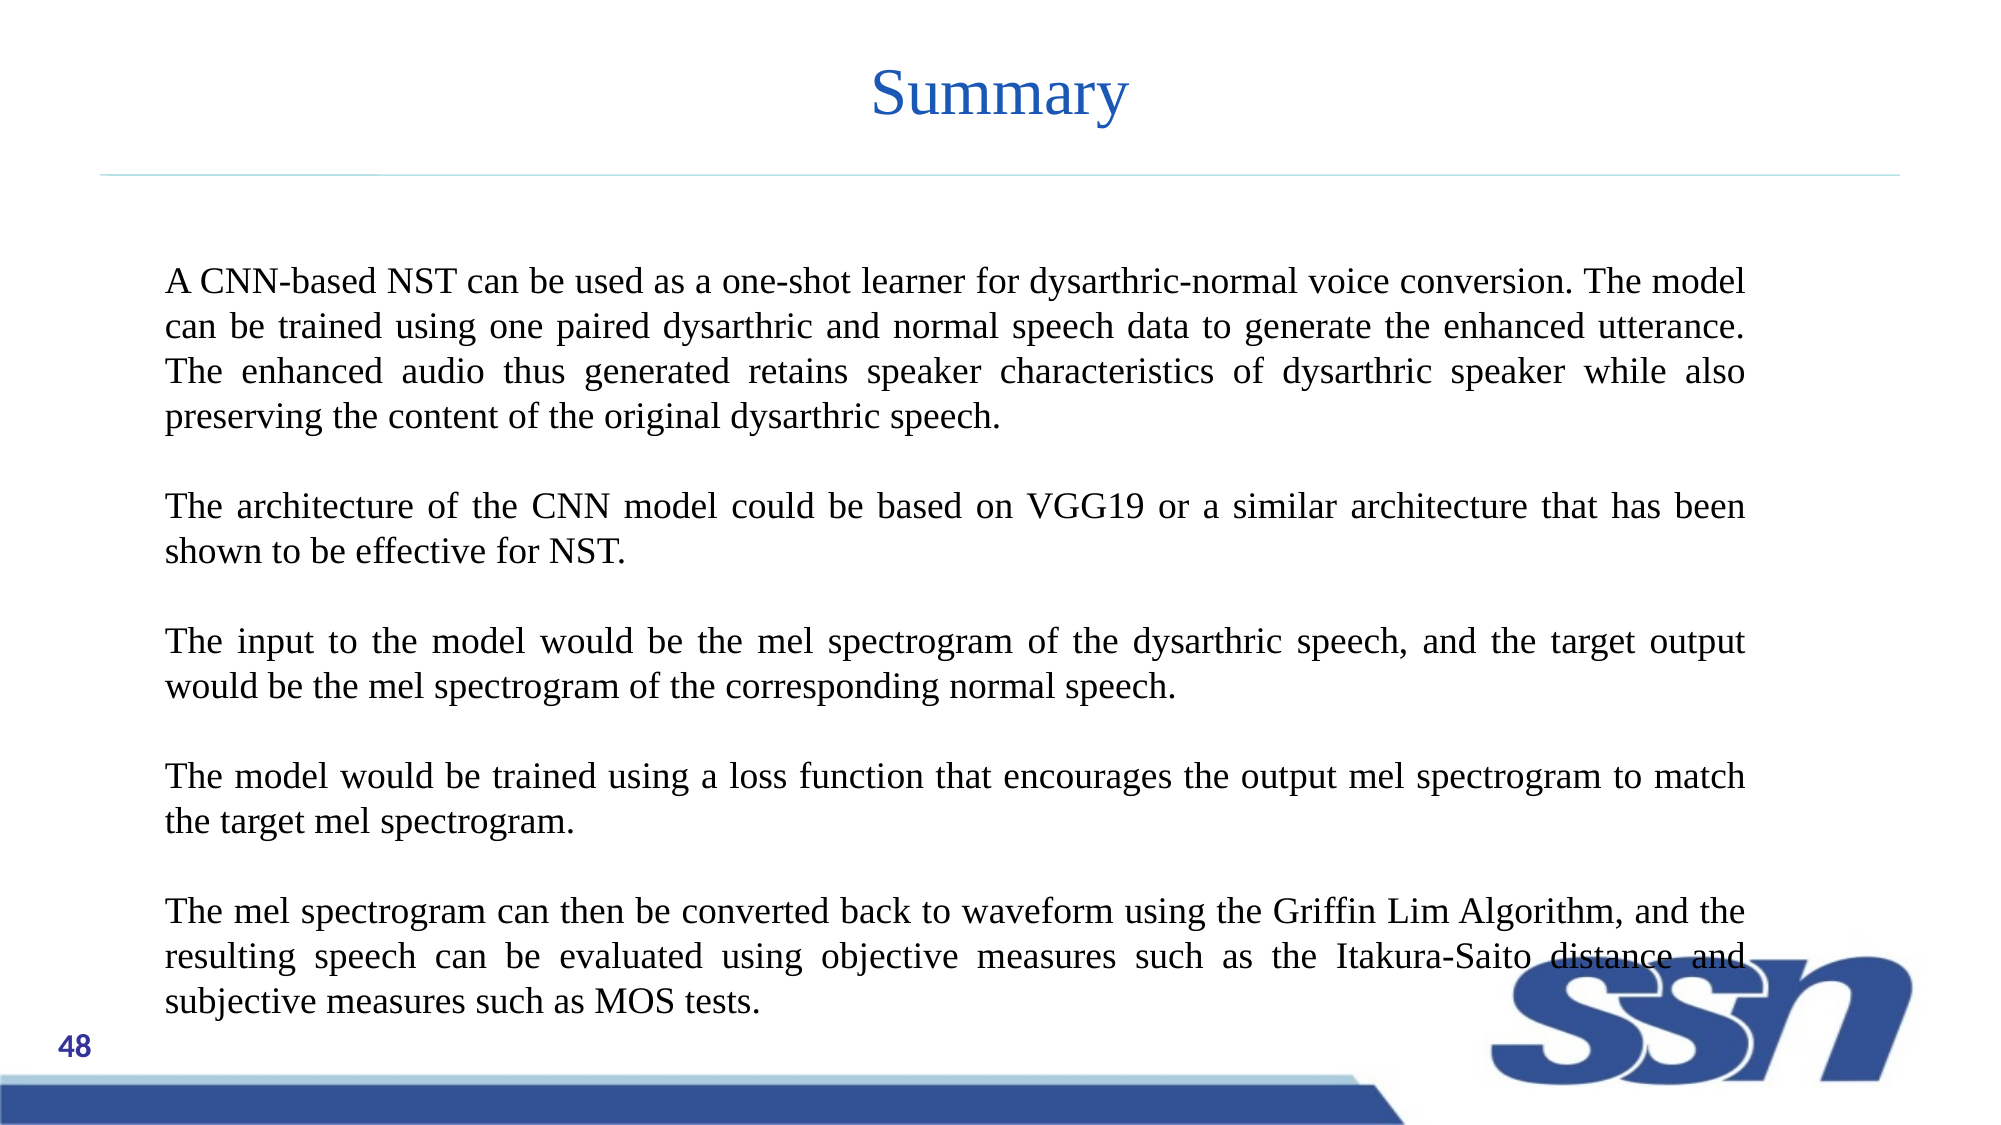

# Summary
A CNN-based NST can be used as a one-shot learner for dysarthric-normal voice conversion. The model can be trained using one paired dysarthric and normal speech data to generate the enhanced utterance. The enhanced audio thus generated retains speaker characteristics of dysarthric speaker while also preserving the content of the original dysarthric speech.

The architecture of the CNN model could be based on VGG19 or a similar architecture that has been shown to be effective for NST.

The input to the model would be the mel spectrogram of the dysarthric speech, and the target output would be the mel spectrogram of the corresponding normal speech.

The model would be trained using a loss function that encourages the output mel spectrogram to match the target mel spectrogram.

The mel spectrogram can then be converted back to waveform using the Griffin Lim Algorithm, and the resulting speech can be evaluated using objective measures such as the Itakura-Saito distance and subjective measures such as MOS tests.